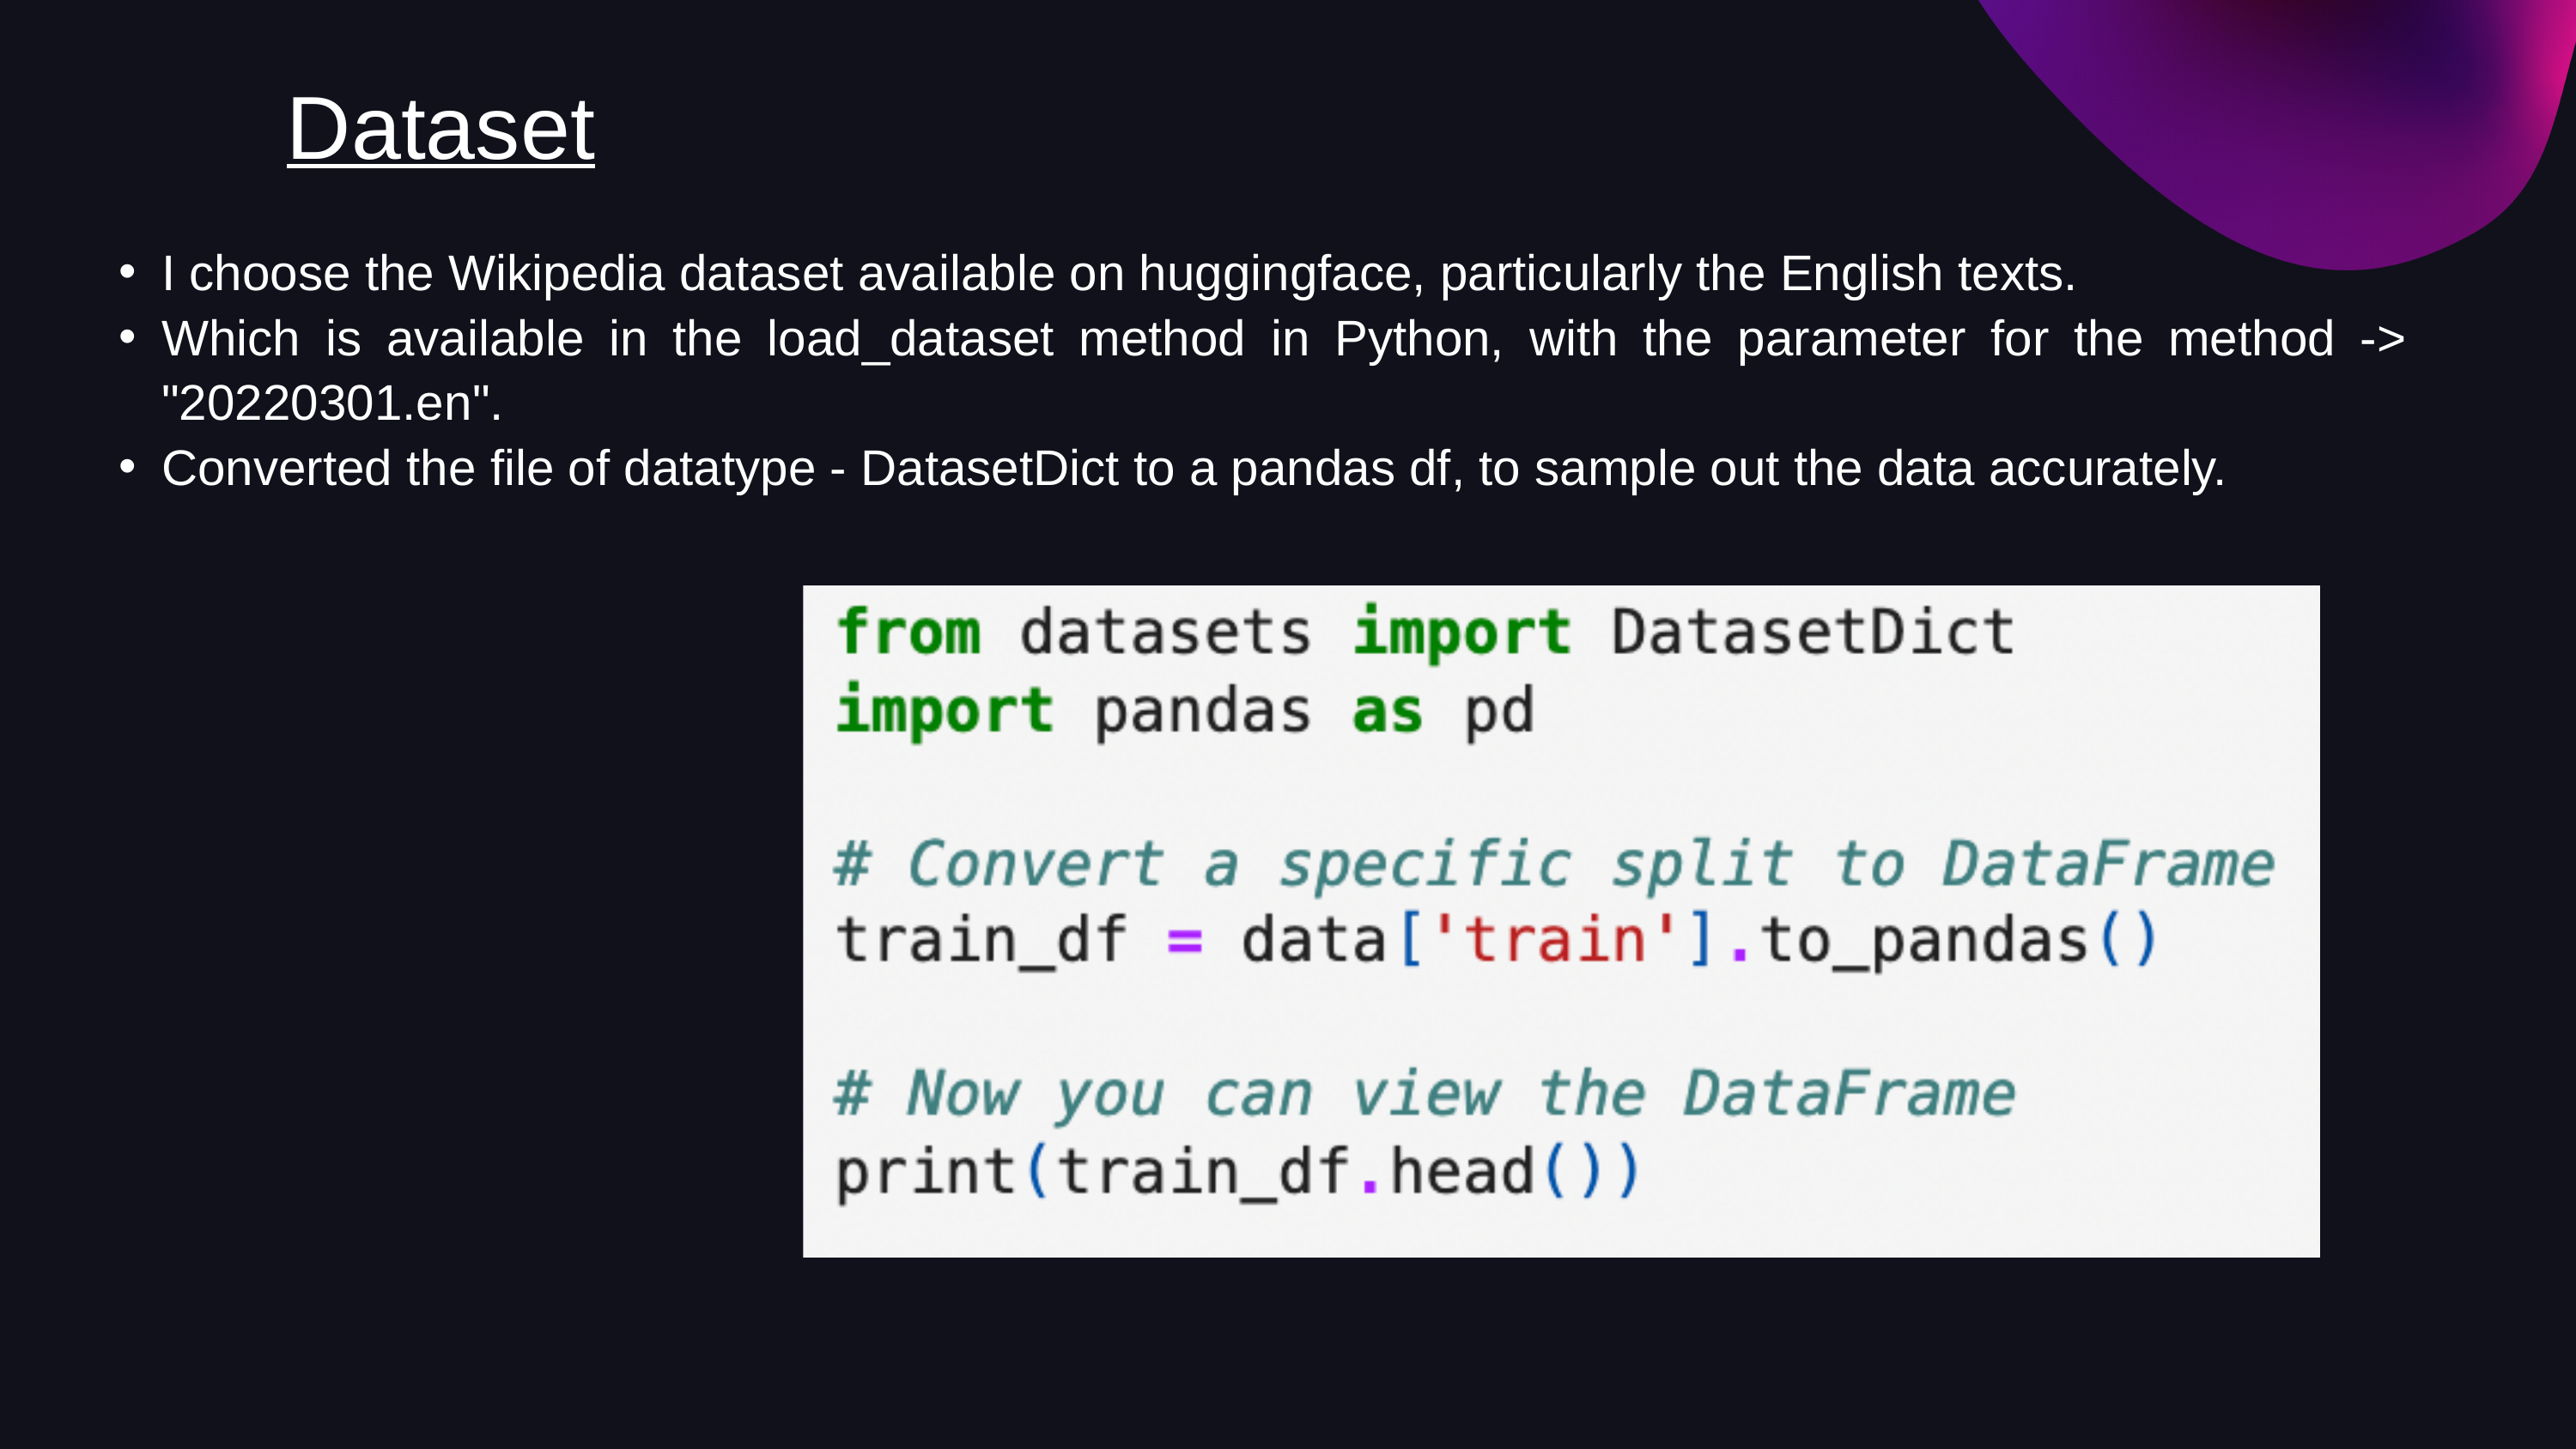

Dataset
I choose the Wikipedia dataset available on huggingface, particularly the English texts.
Which is available in the load_dataset method in Python, with the parameter for the method -> "20220301.en".
Converted the file of datatype - DatasetDict to a pandas df, to sample out the data accurately.